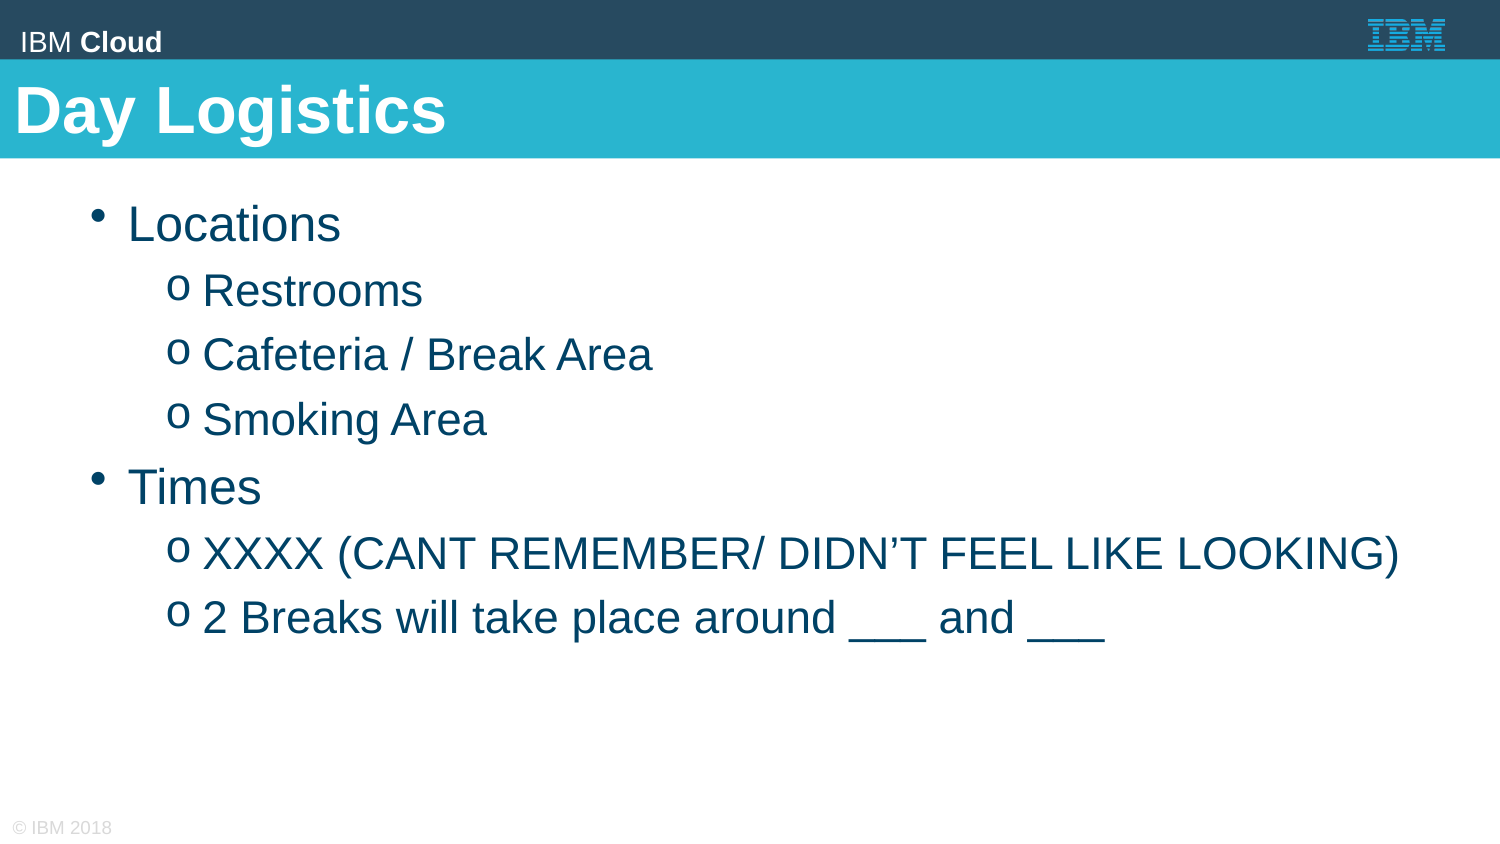

Day Logistics
Locations
Restrooms
Cafeteria / Break Area
Smoking Area
Times
XXXX (CANT REMEMBER/ DIDN’T FEEL LIKE LOOKING)
2 Breaks will take place around ___ and ___